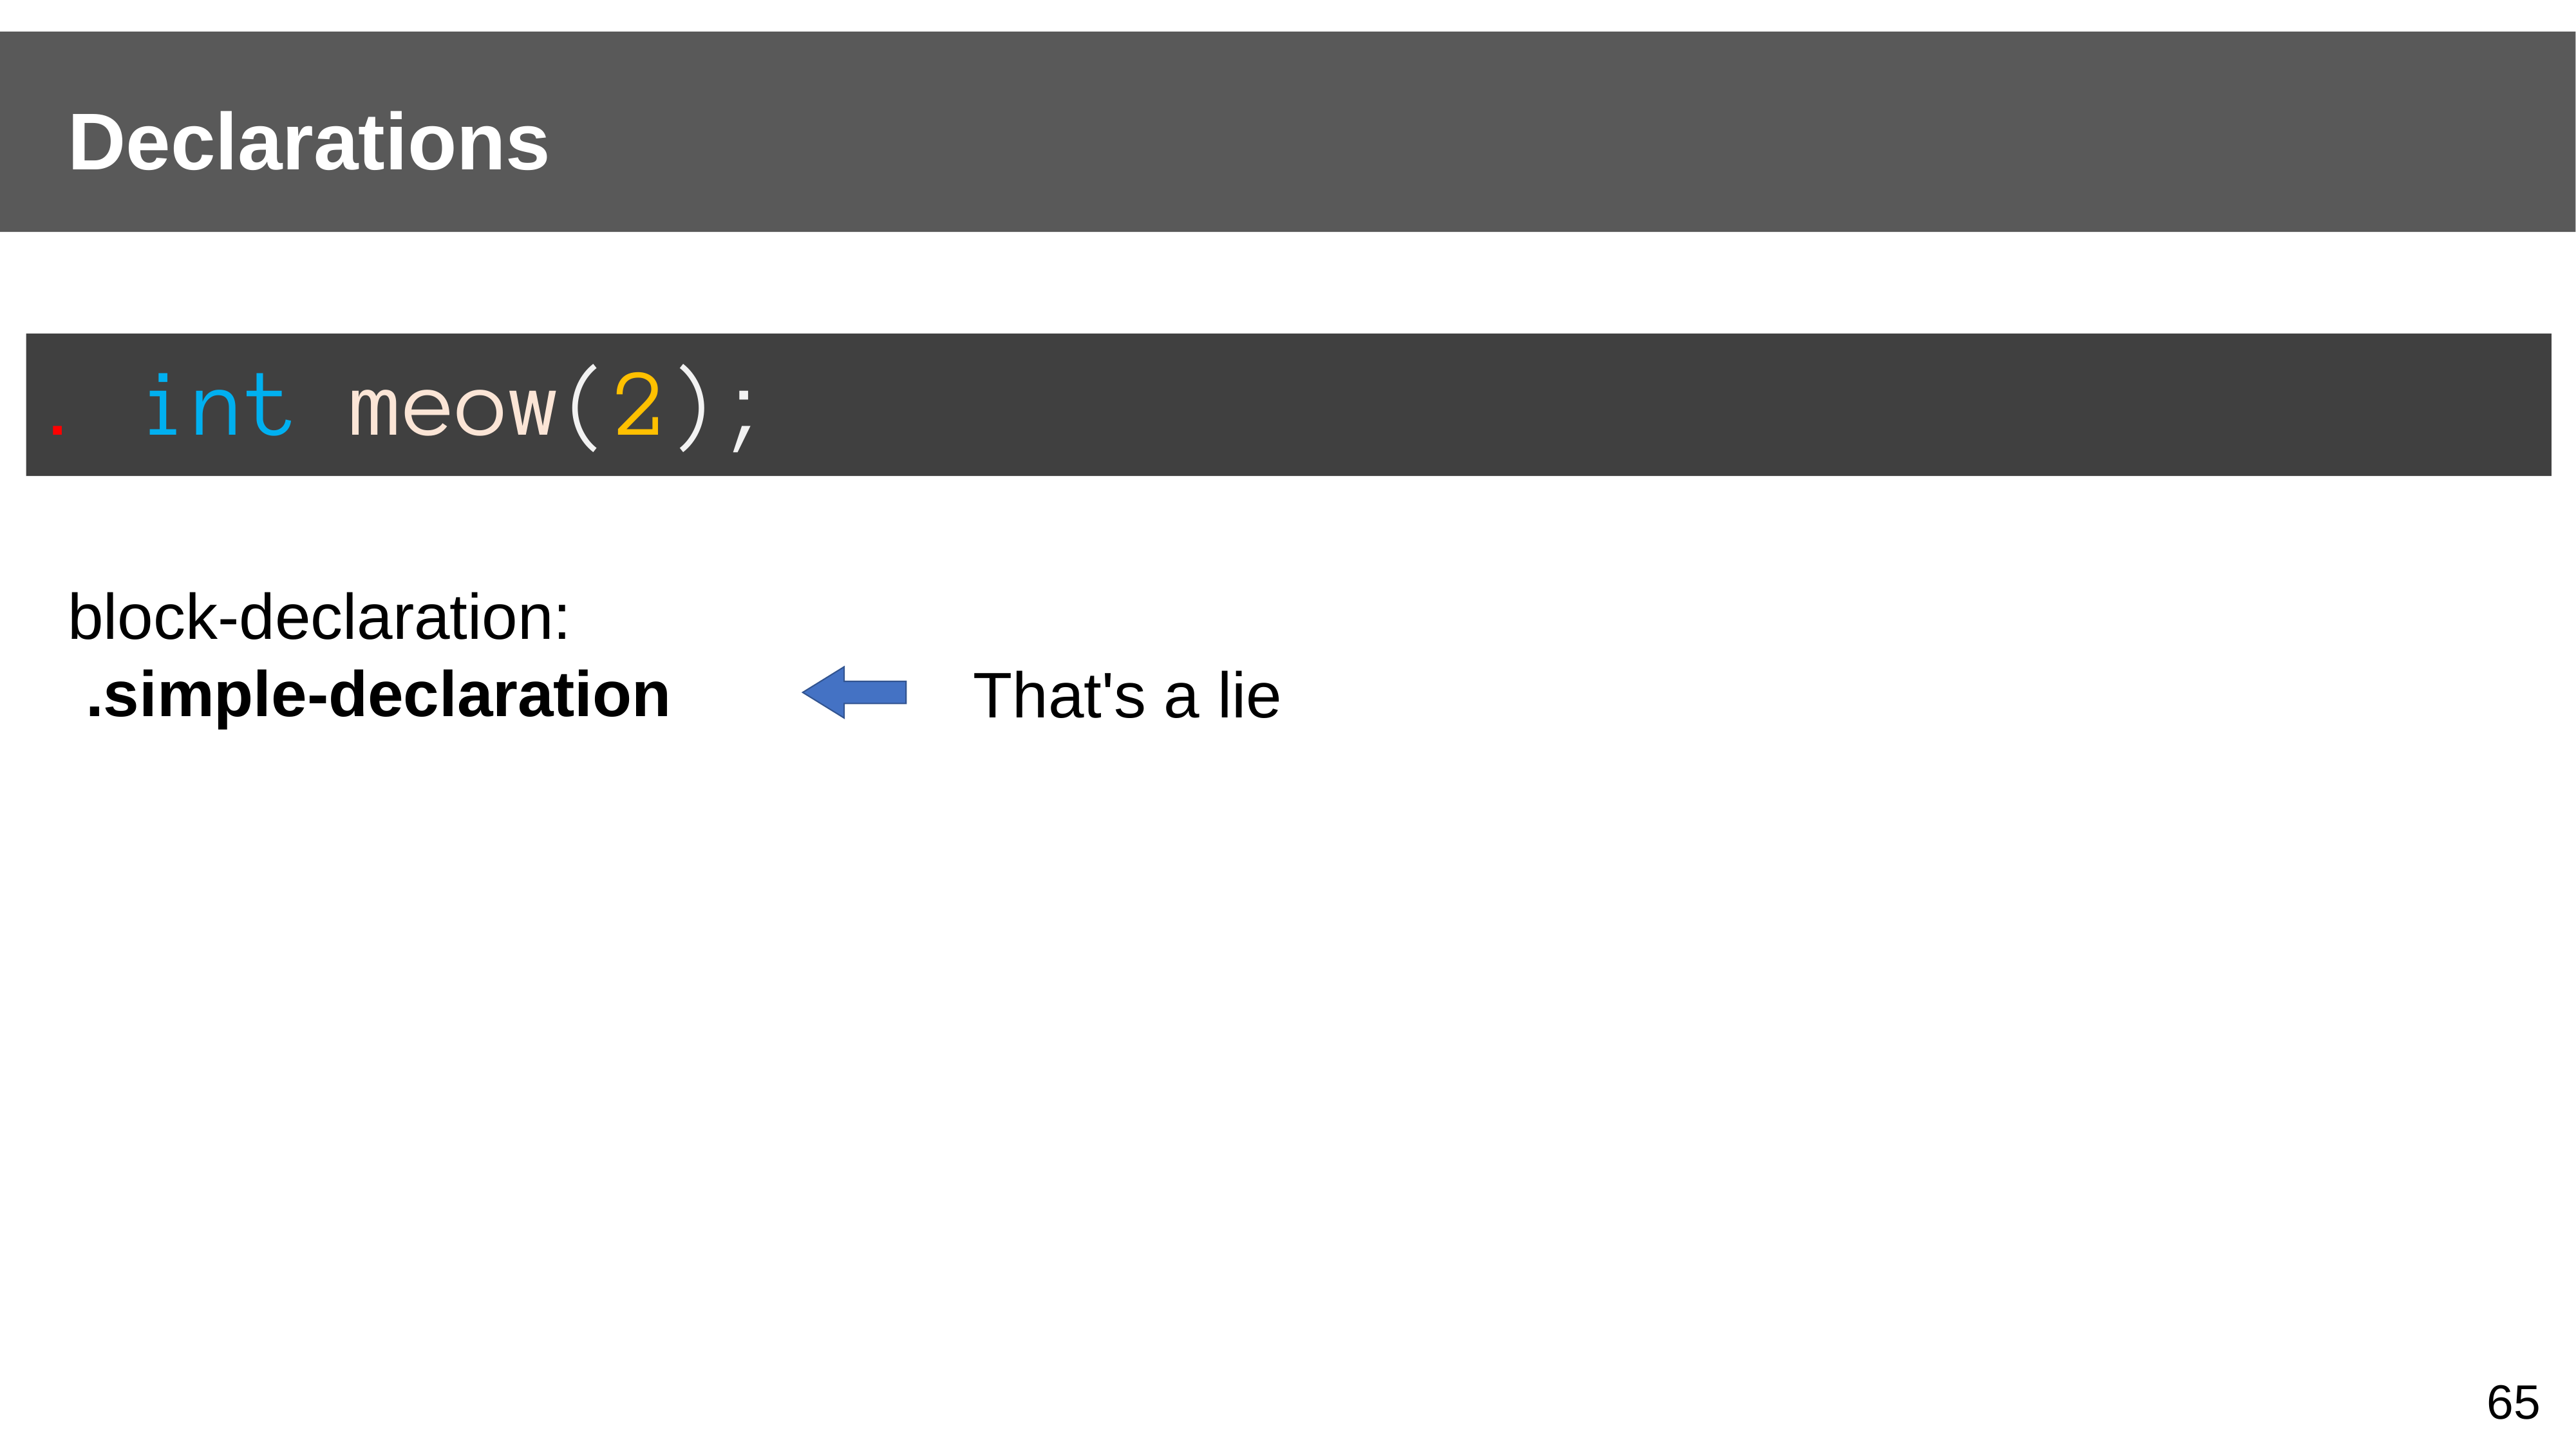

# Declarations
. int meow(2);
block-declaration:
 .simple-declaration

That's a lie